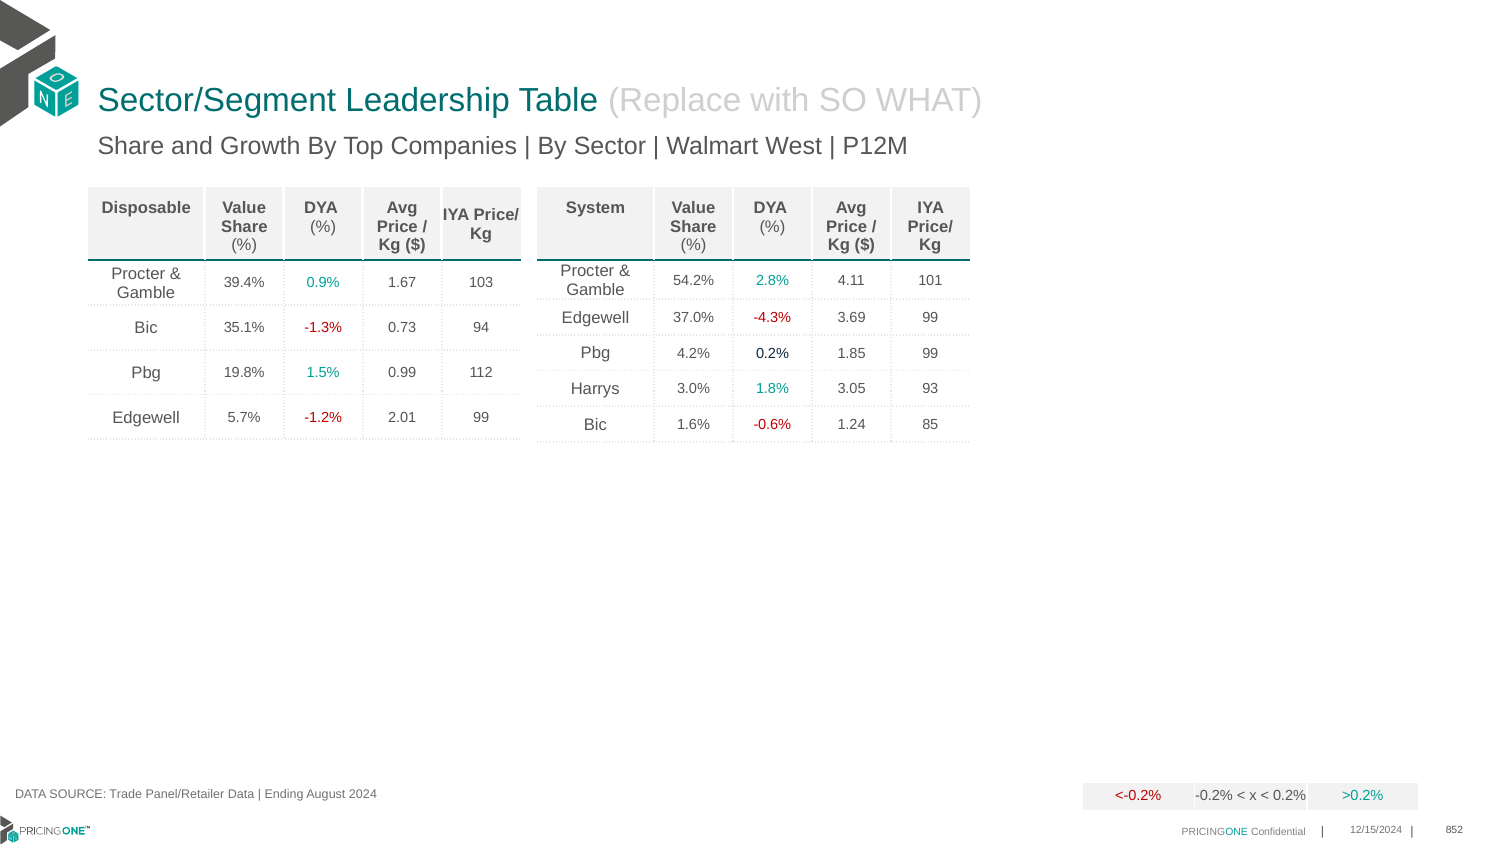

# Sector/Segment Leadership Table (Replace with SO WHAT)
Share and Growth By Top Companies | By Sector | Walmart West | P12M
| Disposable | Value Share (%) | DYA (%) | Avg Price /Kg ($) | IYA Price/ Kg |
| --- | --- | --- | --- | --- |
| Procter & Gamble | 39.4% | 0.9% | 1.67 | 103 |
| Bic | 35.1% | -1.3% | 0.73 | 94 |
| Pbg | 19.8% | 1.5% | 0.99 | 112 |
| Edgewell | 5.7% | -1.2% | 2.01 | 99 |
| System | Value Share (%) | DYA (%) | Avg Price /Kg ($) | IYA Price/Kg |
| --- | --- | --- | --- | --- |
| Procter & Gamble | 54.2% | 2.8% | 4.11 | 101 |
| Edgewell | 37.0% | -4.3% | 3.69 | 99 |
| Pbg | 4.2% | 0.2% | 1.85 | 99 |
| Harrys | 3.0% | 1.8% | 3.05 | 93 |
| Bic | 1.6% | -0.6% | 1.24 | 85 |
DATA SOURCE: Trade Panel/Retailer Data | Ending August 2024
| <-0.2% | -0.2% < x < 0.2% | >0.2% |
| --- | --- | --- |

12/15/2024
852